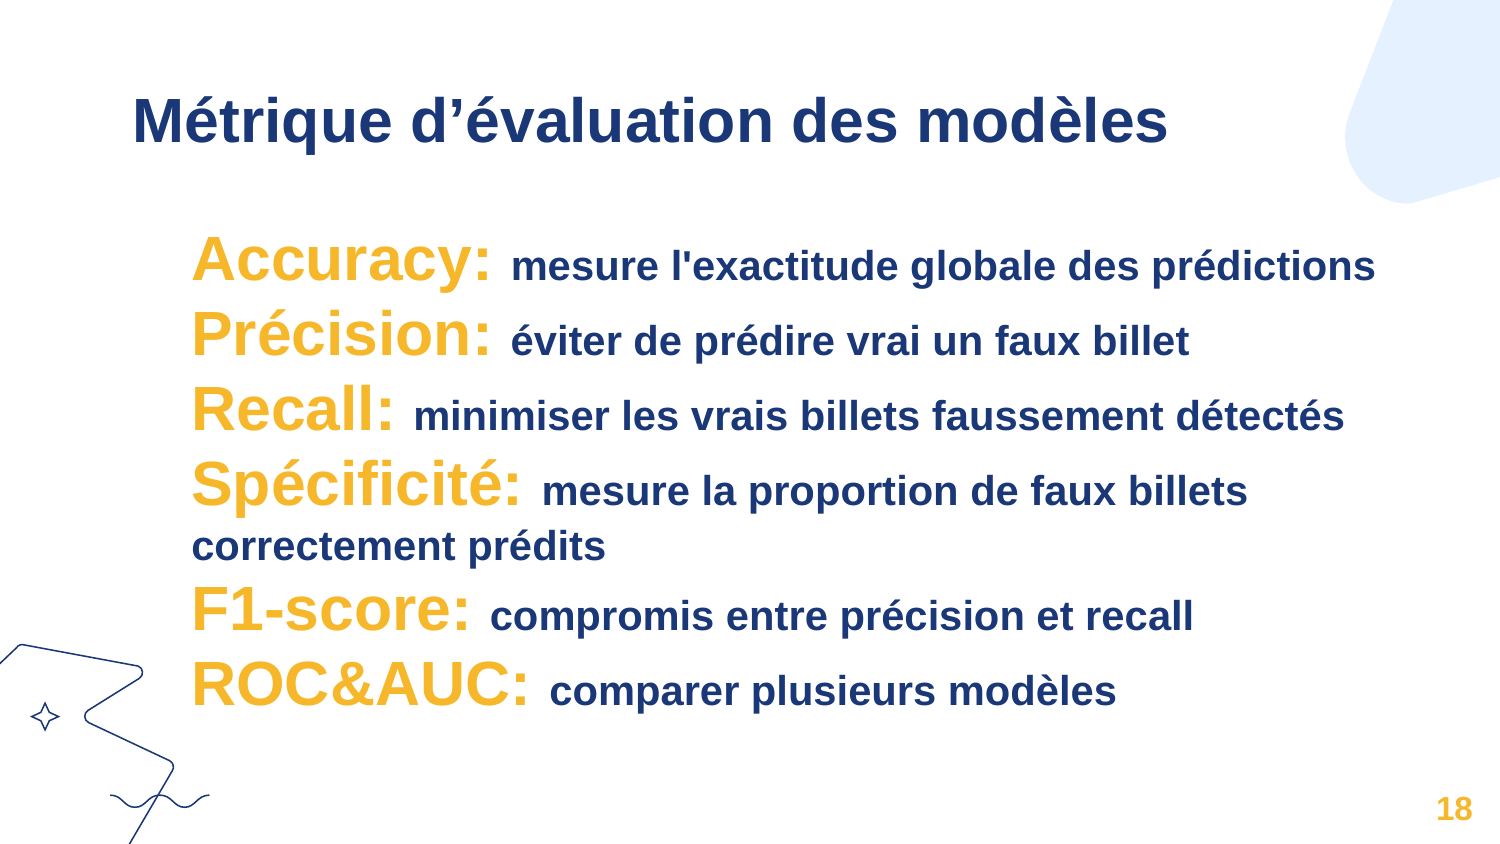

Métrique d’évaluation des modèles
Accuracy: mesure l'exactitude globale des prédictions
Précision: éviter de prédire vrai un faux billet
Recall: minimiser les vrais billets faussement détectés
Spécificité: mesure la proportion de faux billets correctement prédits
F1-score: compromis entre précision et recall
ROC&AUC: comparer plusieurs modèles
18